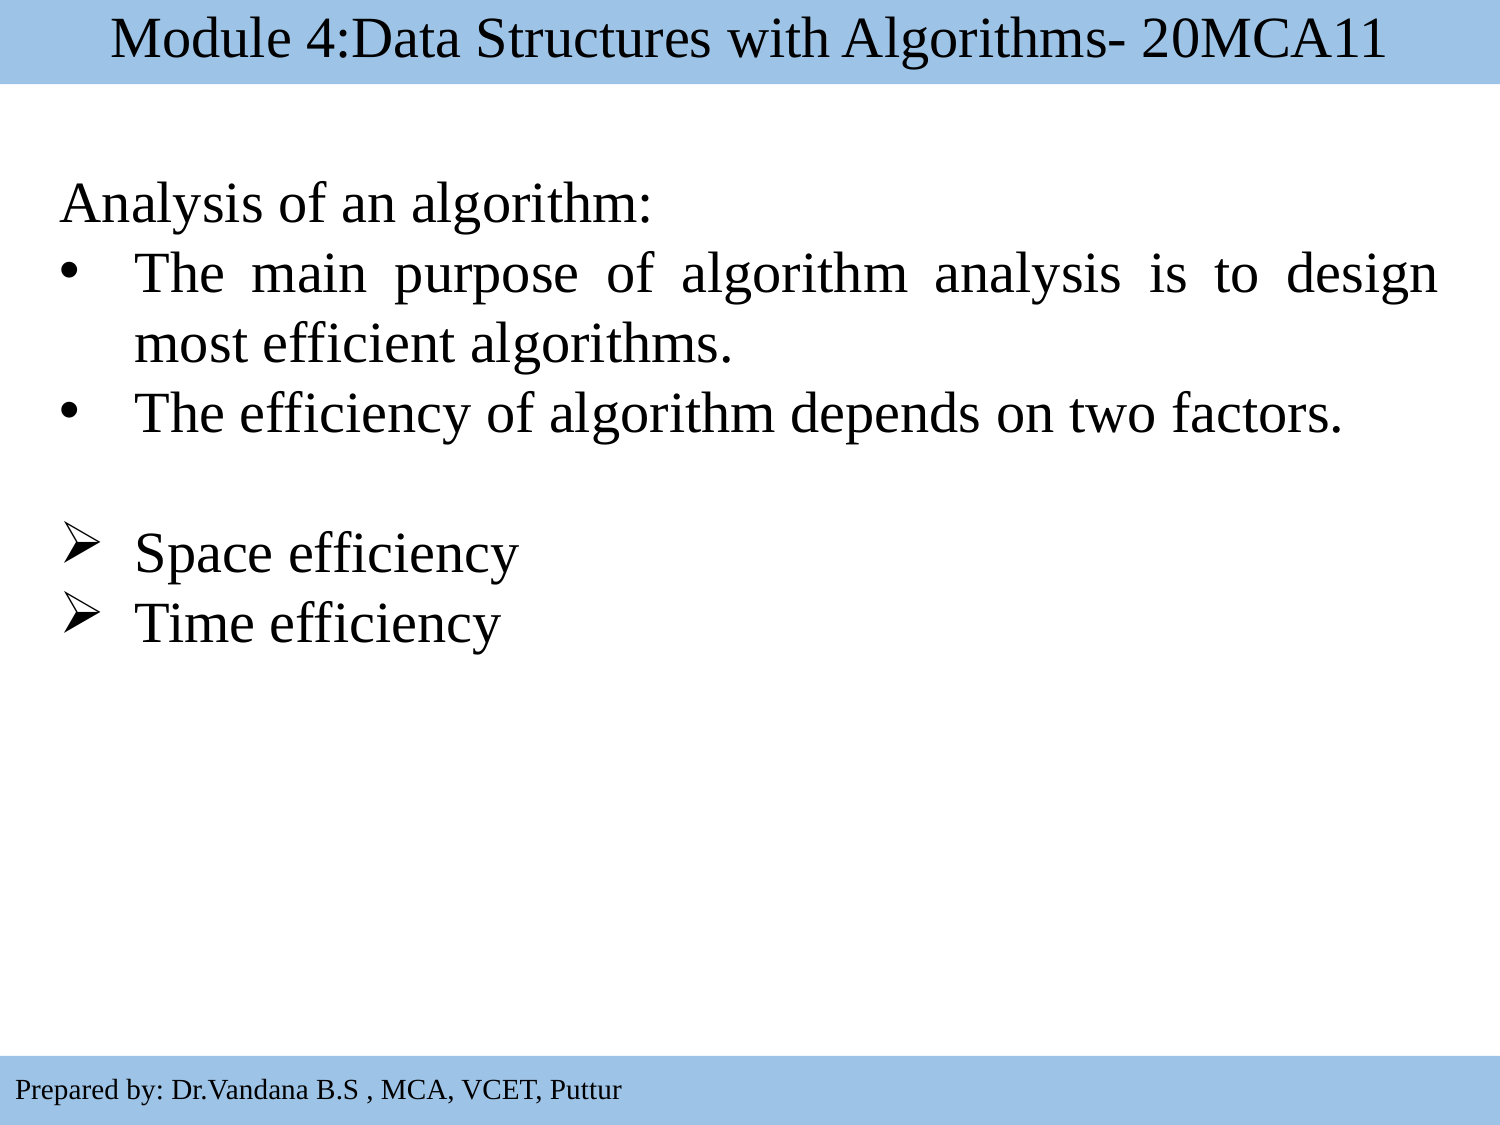

Module 4:Data Structures with Algorithms- 20MCA11
Analysis of an algorithm:
The main purpose of algorithm analysis is to design most efficient algorithms.
The efficiency of algorithm depends on two factors.
Space efficiency
Time efficiency

Prepared by: Dr.Vandana B.S , MCA, VCET, Puttur